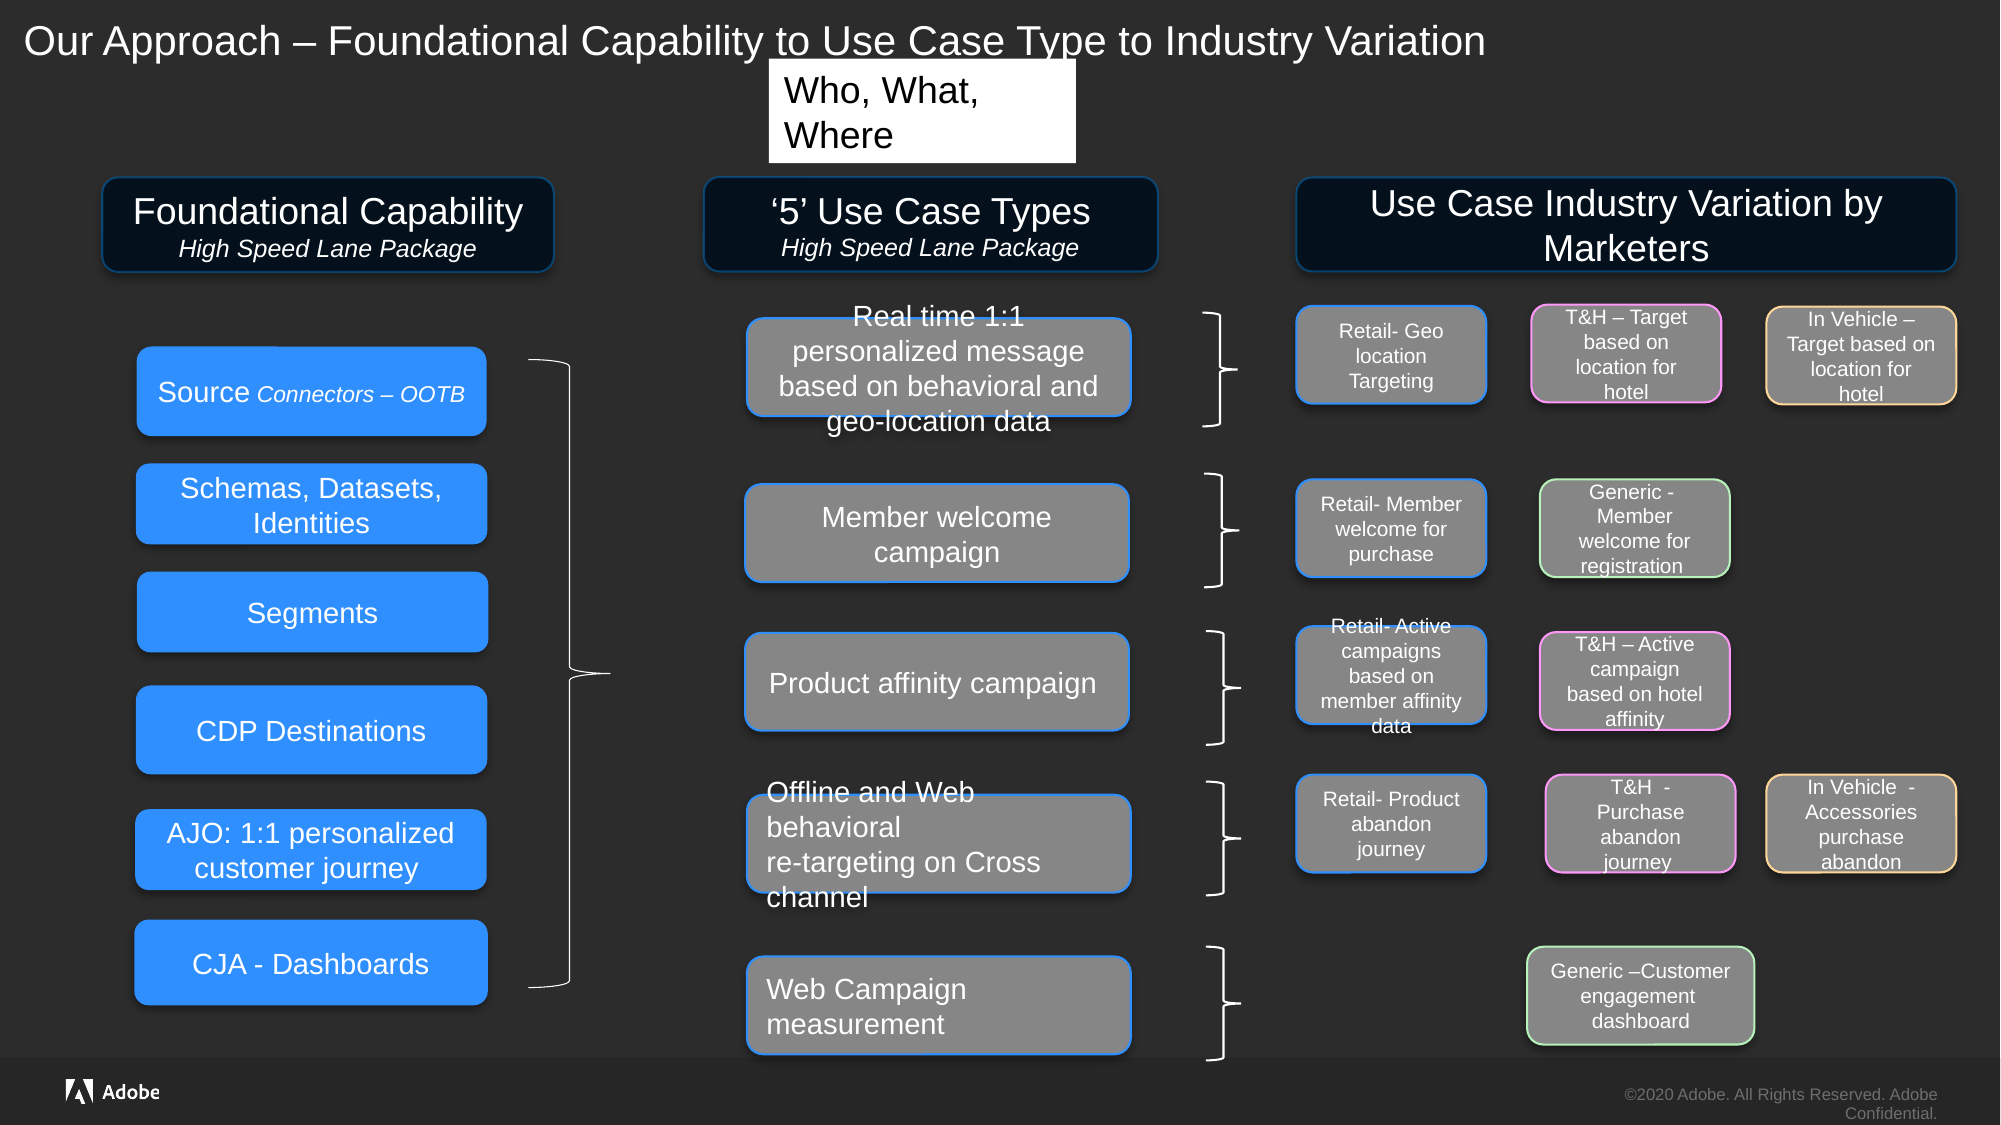

# Our Approach – Foundational Capability to Use Case Type to Industry Variation
Who, What, Where
‘5’ Use Case Types
High Speed Lane Package
Foundational Capability
High Speed Lane Package
Use Case Industry Variation by Marketers
T&H – Target based on location for hotel
Retail- Geo location Targeting
In Vehicle – Target based on location for hotel

Real time 1:1 personalized message based on behavioral and geo-location data
Source Connectors – OOTB

Schemas, Datasets, Identities

Retail- Member welcome for purchase
Generic -  Member welcome for registration
Member welcome campaign
Segments
Retail- Active campaigns based on member affinity data

T&H – Active campaign based on hotel affinity
Product affinity campaign
CDP Destinations
Retail- Product abandon journey
T&H  - Purchase abandon journey
In Vehicle  - Accessories purchase abandon

Offline and Web behavioral
re-targeting on Cross channel
AJO: 1:1 personalized customer journey
CJA - Dashboards
Generic –Customer engagement  dashboard

Web Campaign measurement